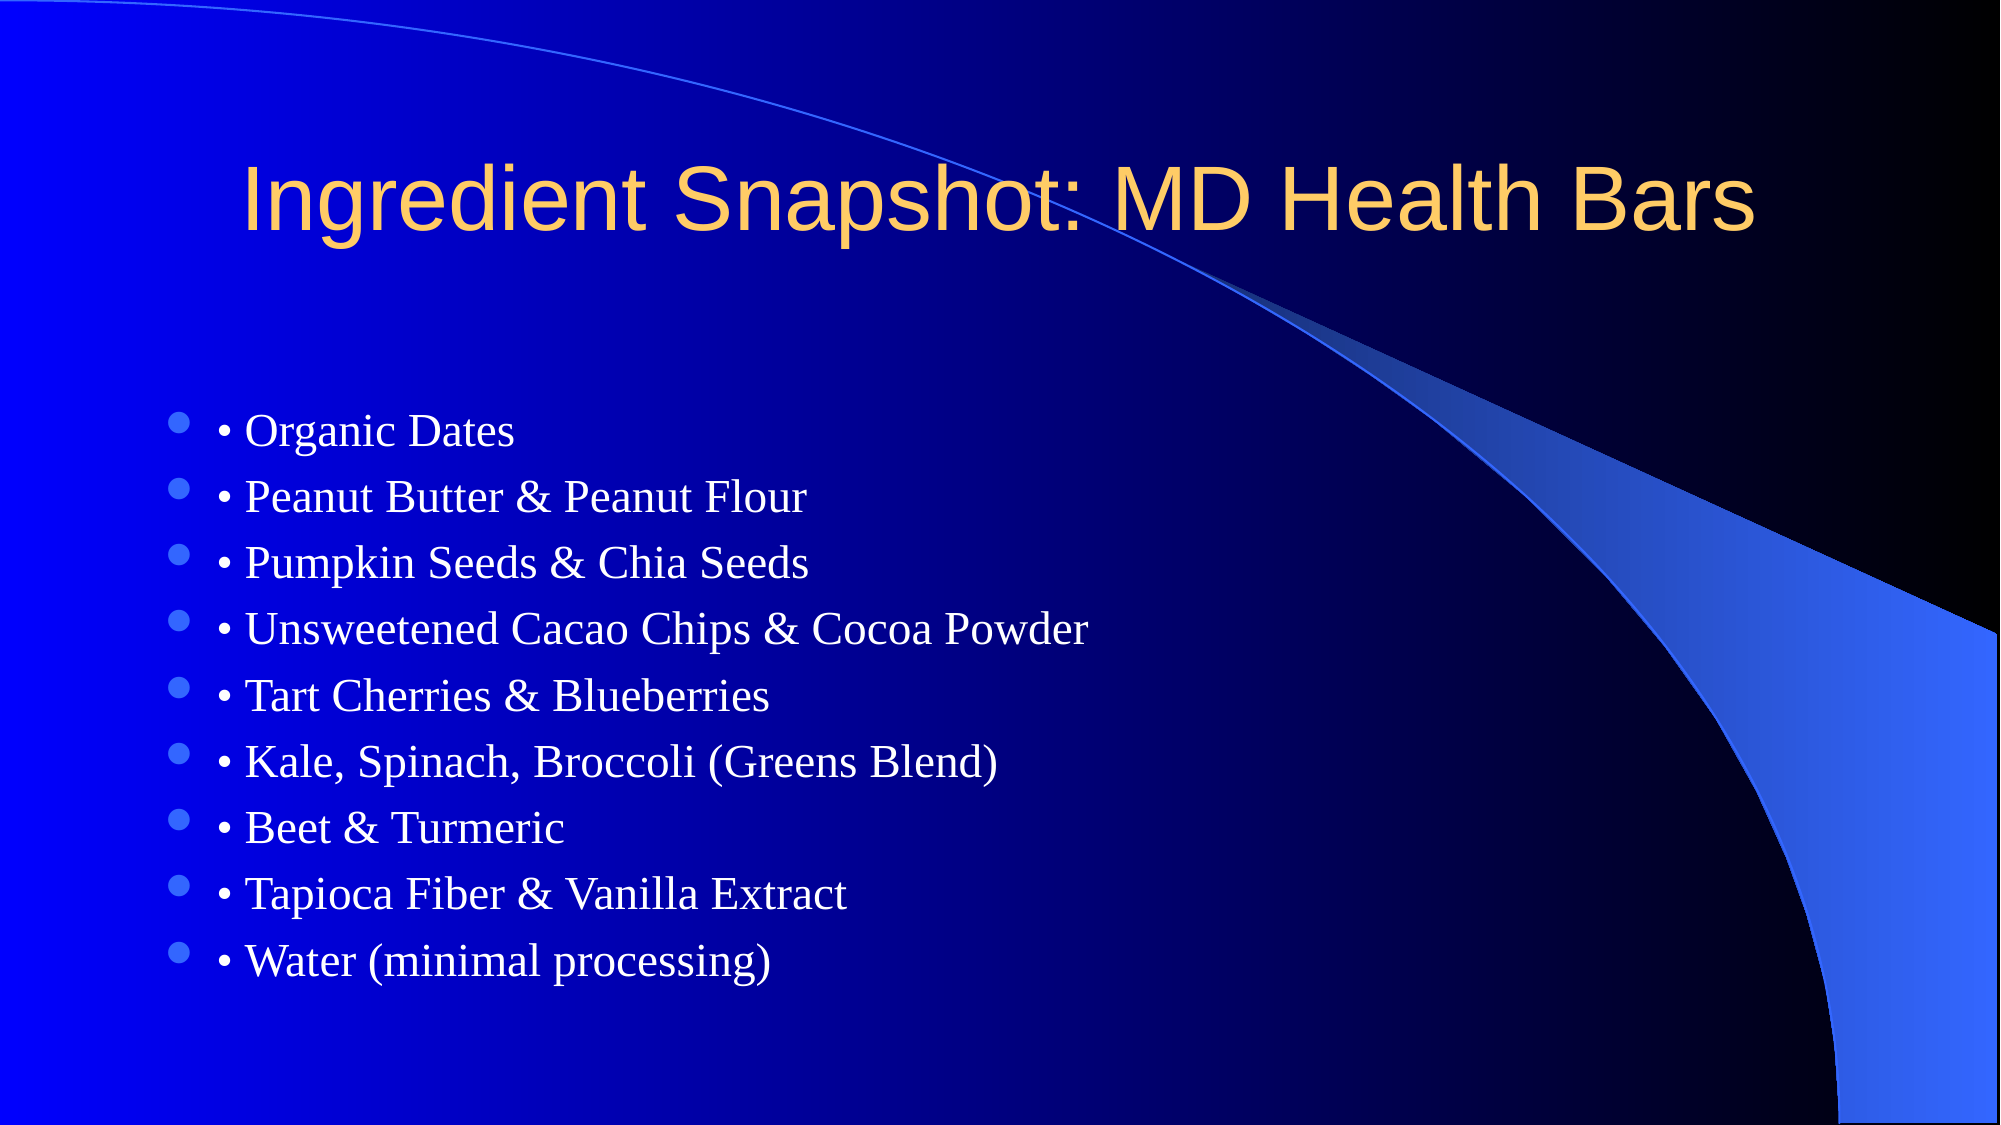

# Ingredient Snapshot: MD Health Bars

• Organic Dates
• Peanut Butter & Peanut Flour
• Pumpkin Seeds & Chia Seeds
• Unsweetened Cacao Chips & Cocoa Powder
• Tart Cherries & Blueberries
• Kale, Spinach, Broccoli (Greens Blend)
• Beet & Turmeric
• Tapioca Fiber & Vanilla Extract
• Water (minimal processing)